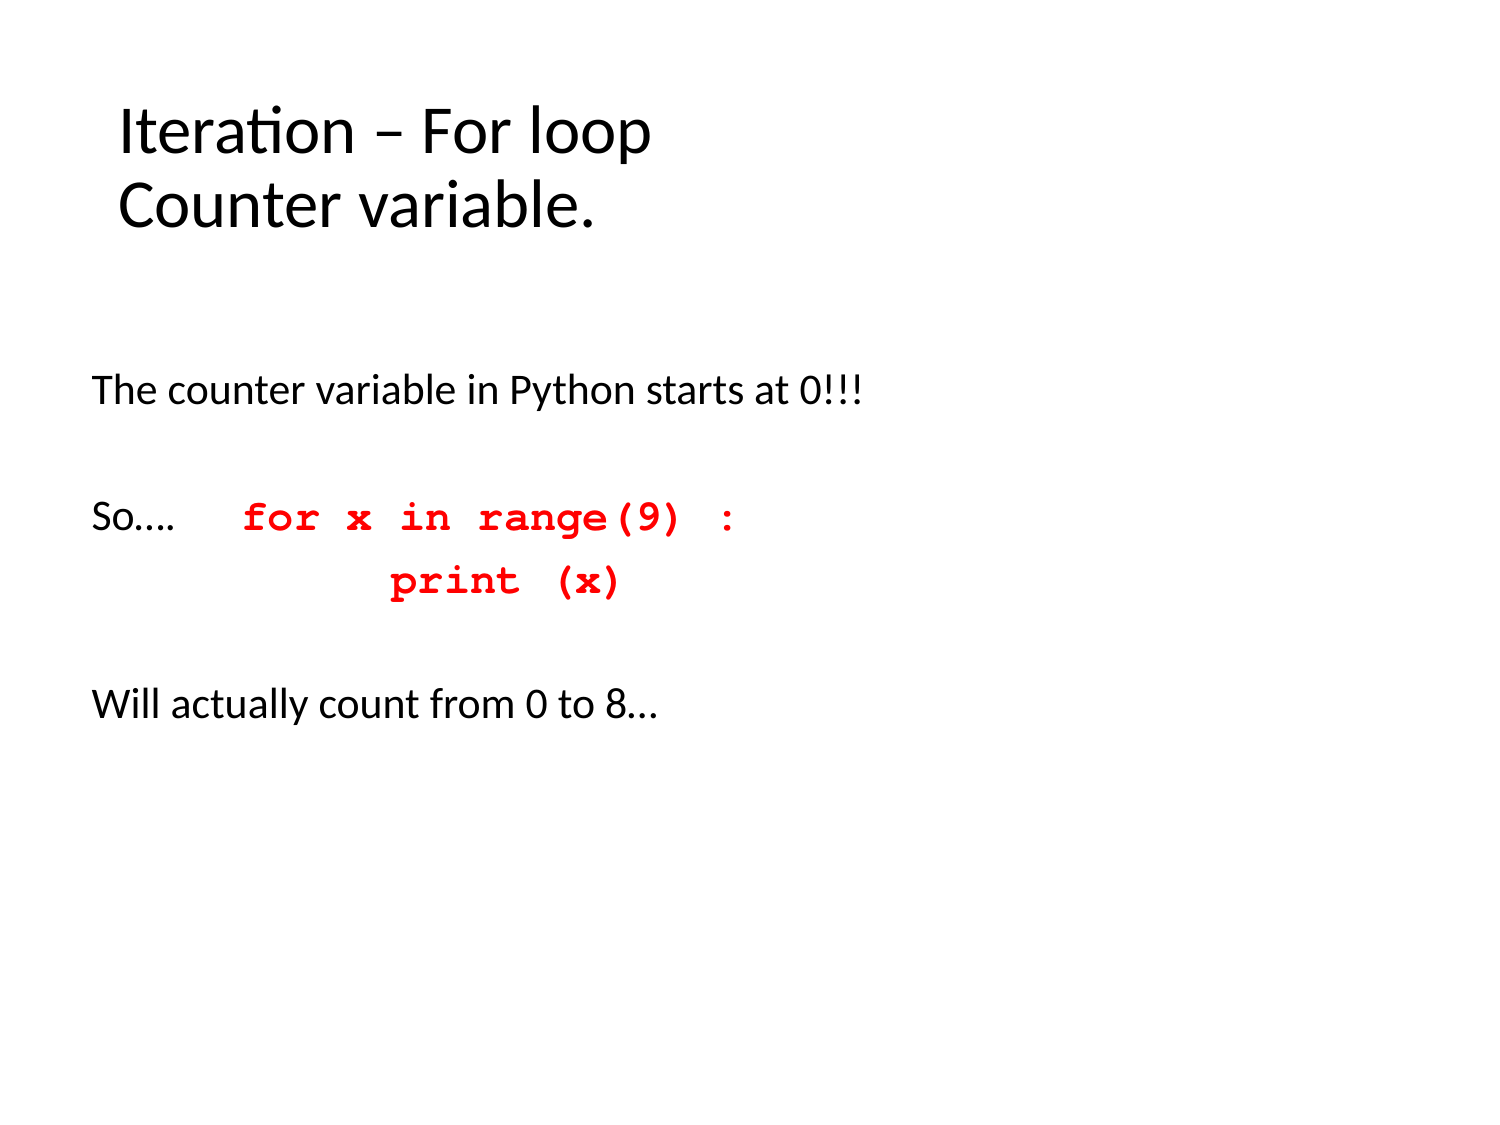

# Iteration – For loop Counter variable.

The counter variable in Python starts at 0!!!

So…. 	for x in range(9) :
		print (x)

Will actually count from 0 to 8…